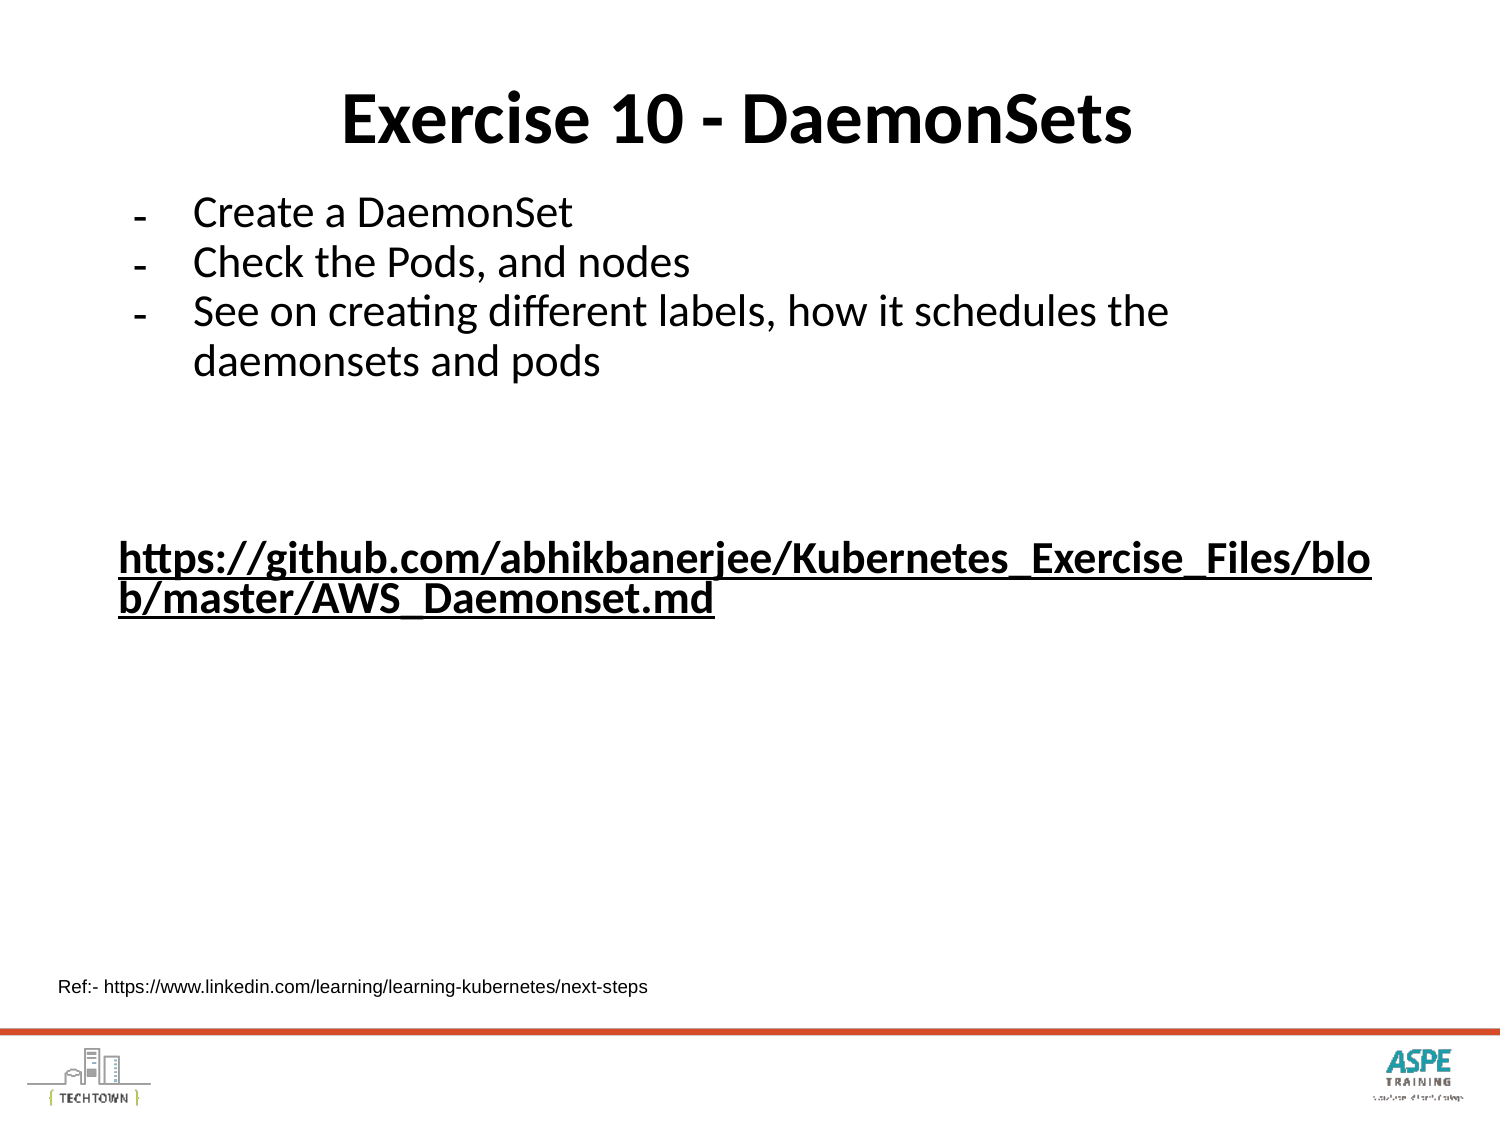

# Exercise 10 - DaemonSets

Create a DaemonSet
Check the Pods, and nodes
See on creating different labels, how it schedules the daemonsets and pods

https://github.com/abhikbanerjee/Kubernetes_Exercise_Files/blob/master/AWS_Daemonset.md
Ref:- https://www.linkedin.com/learning/learning-kubernetes/next-steps